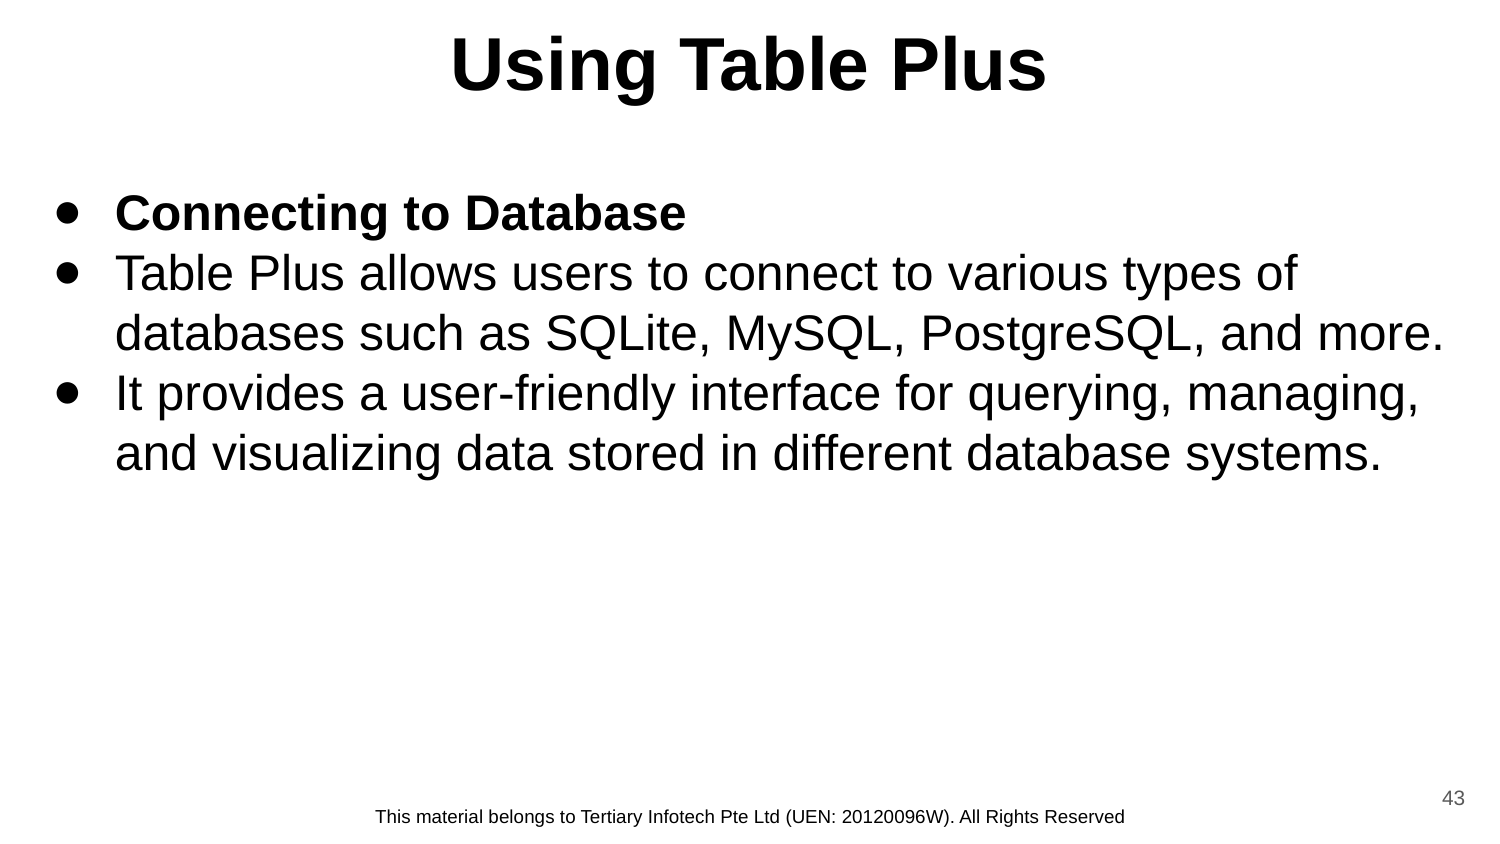

# Using Table Plus

Connecting to Database
Table Plus allows users to connect to various types of databases such as SQLite, MySQL, PostgreSQL, and more.
It provides a user-friendly interface for querying, managing, and visualizing data stored in different database systems.
43